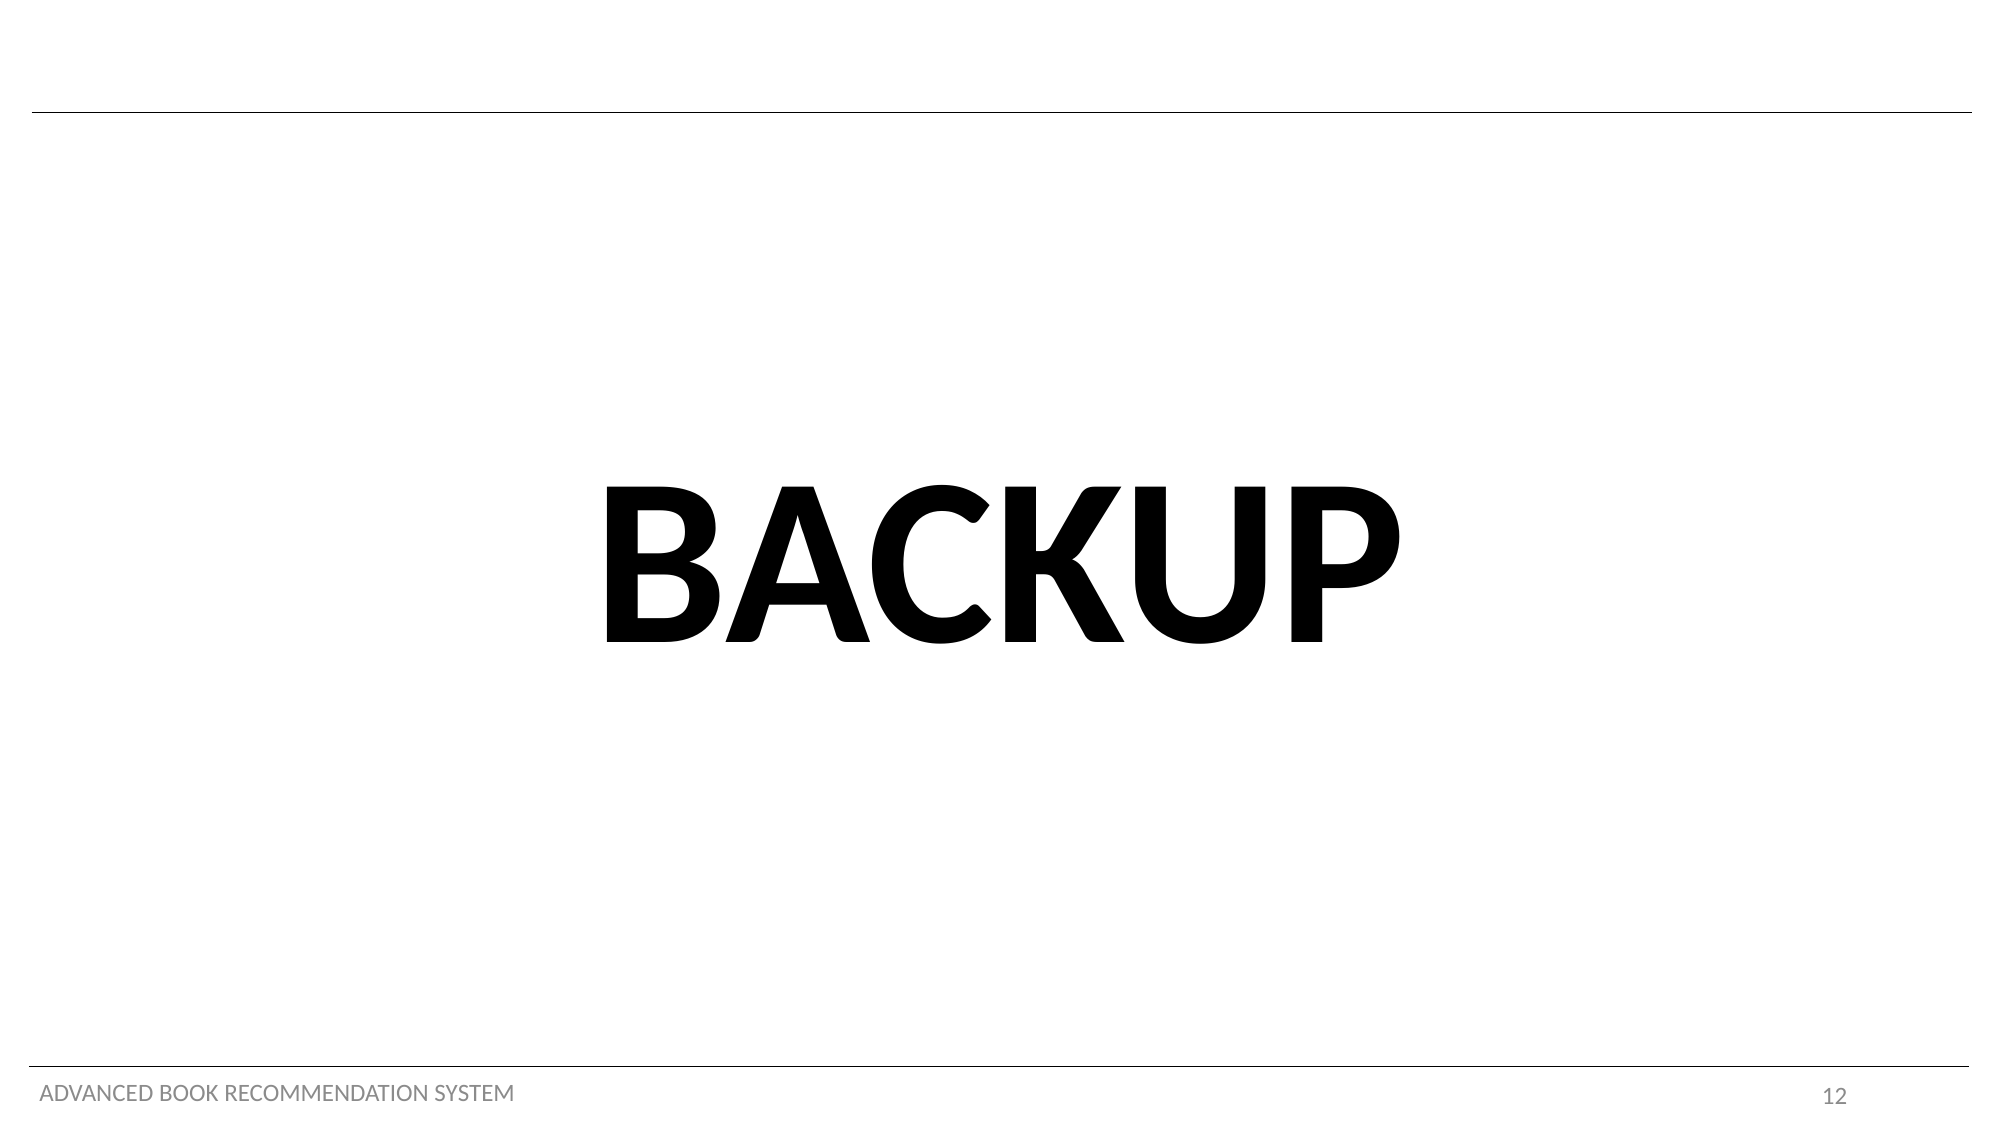

#
BACKUP
ADVANCED BOOK RECOMMENDATION SYSTEM
12